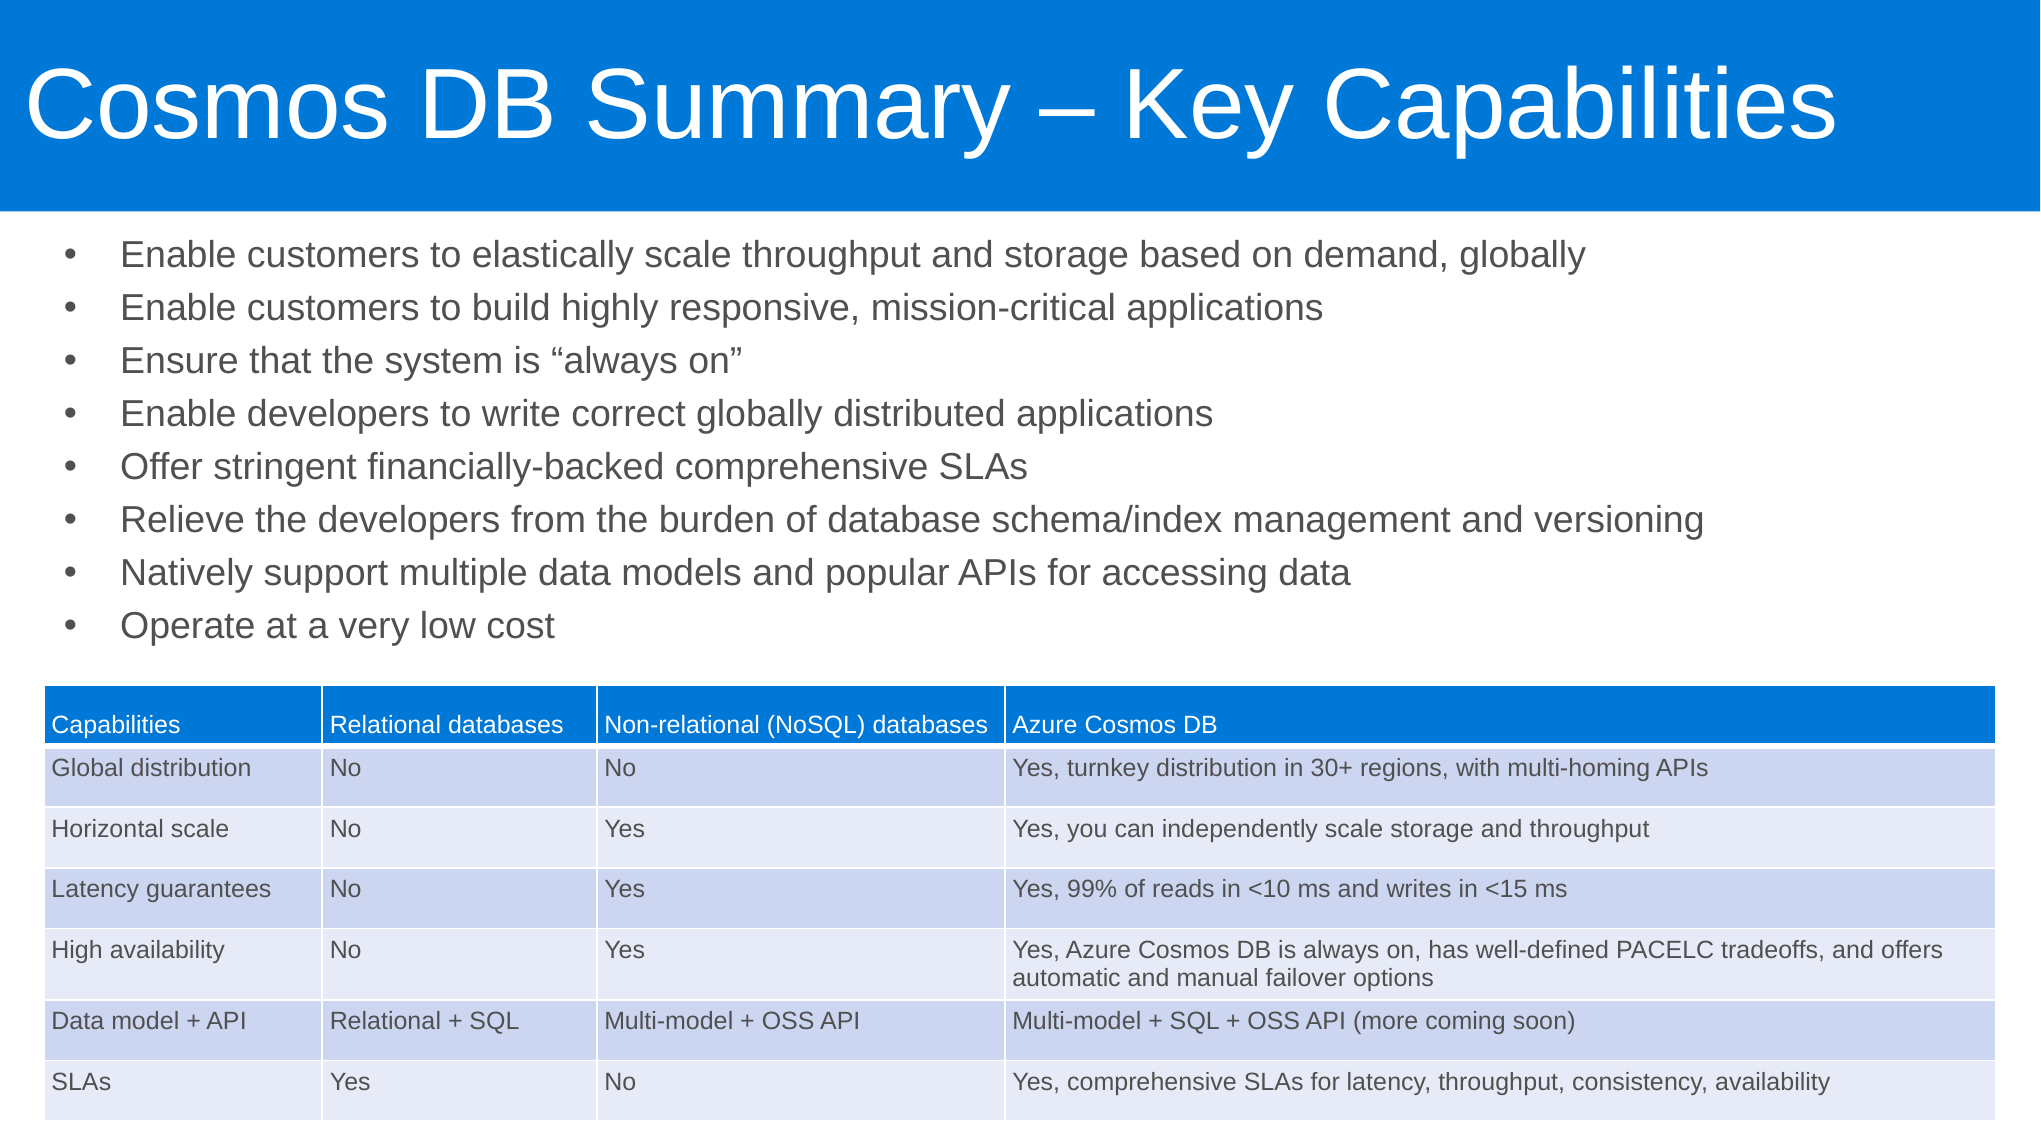

Cosmos DB Summary – Key Capabilities
Enable customers to elastically scale throughput and storage based on demand, globally
Enable customers to build highly responsive, mission-critical applications
Ensure that the system is “always on”
Enable developers to write correct globally distributed applications
Offer stringent financially-backed comprehensive SLAs
Relieve the developers from the burden of database schema/index management and versioning
Natively support multiple data models and popular APIs for accessing data
Operate at a very low cost
| Capabilities | Relational databases | Non-relational (NoSQL) databases | Azure Cosmos DB |
| --- | --- | --- | --- |
| Global distribution | No | No | Yes, turnkey distribution in 30+ regions, with multi-homing APIs |
| Horizontal scale | No | Yes | Yes, you can independently scale storage and throughput |
| Latency guarantees | No | Yes | Yes, 99% of reads in <10 ms and writes in <15 ms |
| High availability | No | Yes | Yes, Azure Cosmos DB is always on, has well-defined PACELC tradeoffs, and offers automatic and manual failover options |
| Data model + API | Relational + SQL | Multi-model + OSS API | Multi-model + SQL + OSS API (more coming soon) |
| SLAs | Yes | No | Yes, comprehensive SLAs for latency, throughput, consistency, availability |